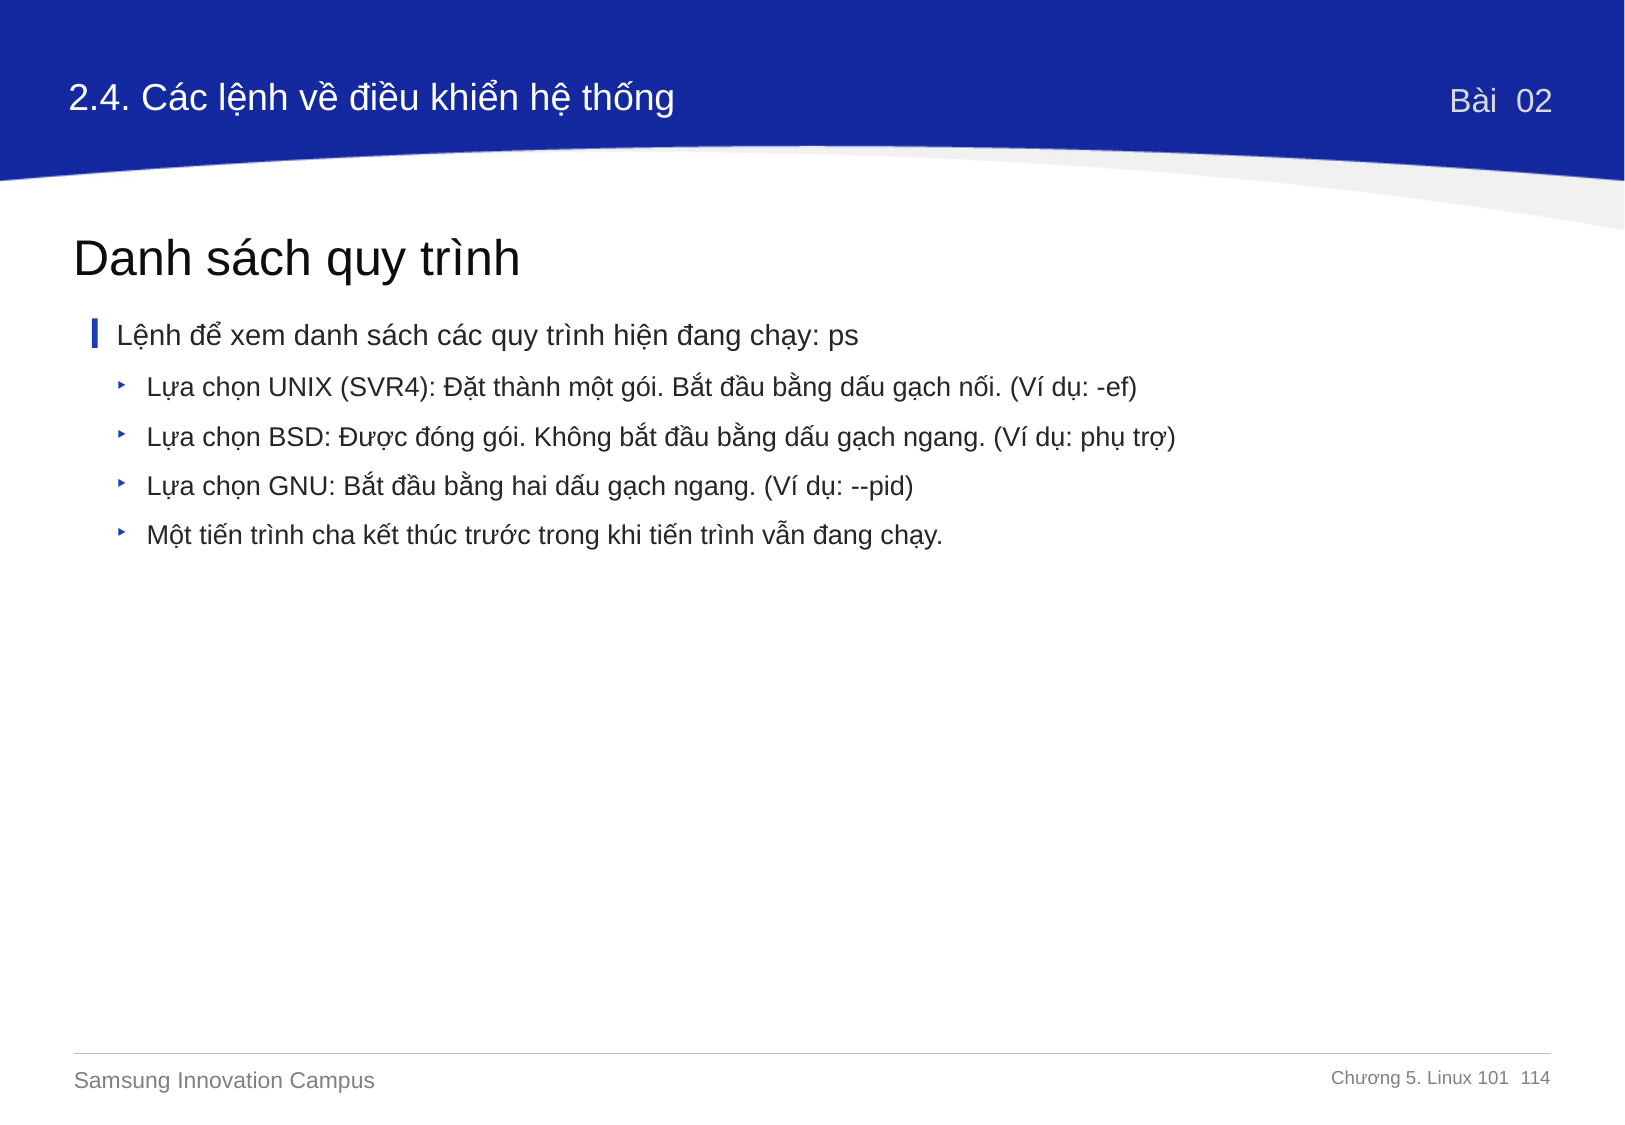

2.4. Các lệnh về điều khiển hệ thống
Bài  02
Danh sách quy trình
Lệnh để xem danh sách các quy trình hiện đang chạy: ps

Lựa chọn UNIX (SVR4): Đặt thành một gói. Bắt đầu bằng dấu gạch nối. (Ví dụ: -ef)
Lựa chọn BSD: Được đóng gói. Không bắt đầu bằng dấu gạch ngang. (Ví dụ: phụ trợ)
Lựa chọn GNU: Bắt đầu bằng hai dấu gạch ngang. (Ví dụ: --pid)
Một tiến trình cha kết thúc trước trong khi tiến trình vẫn đang chạy.